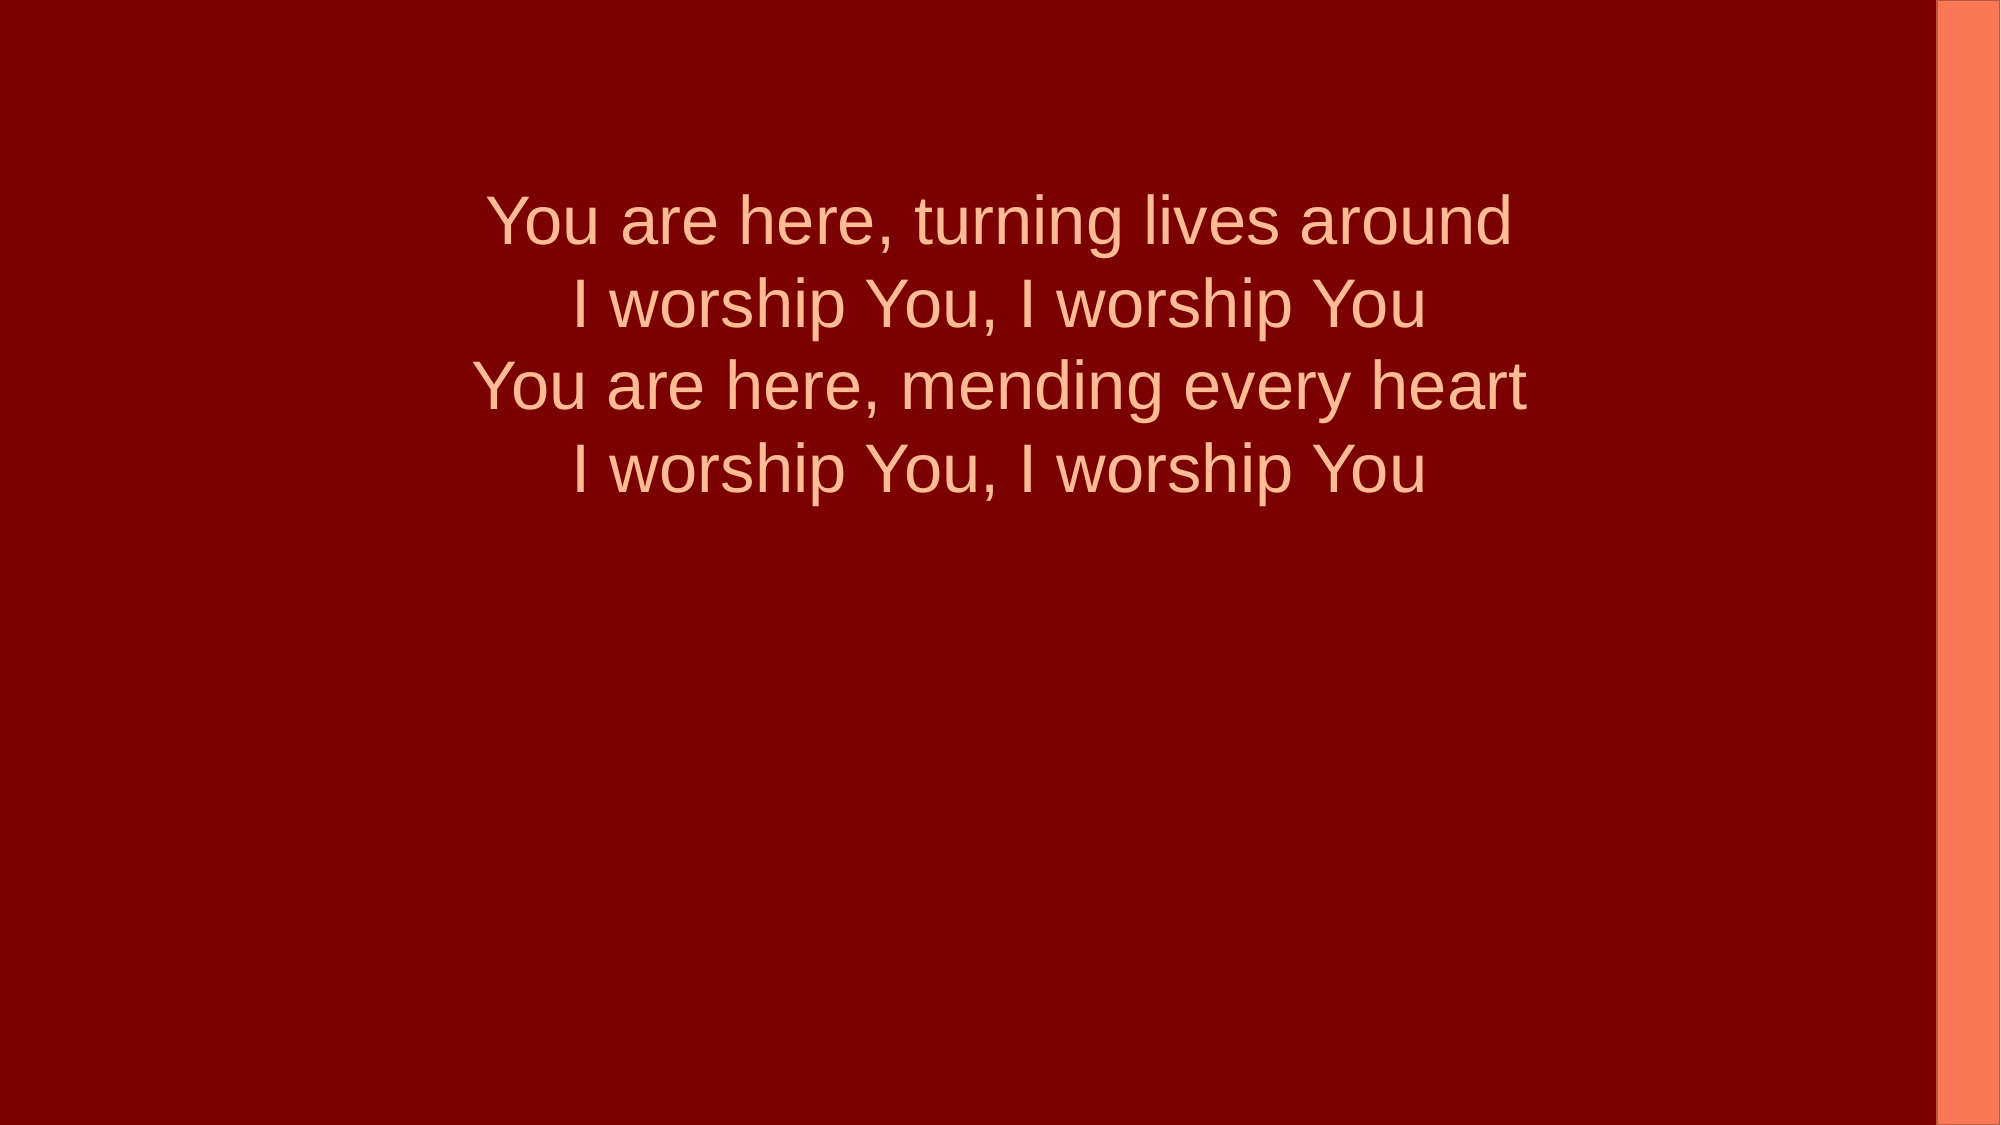

You are here, turning lives around
I worship You, I worship You
You are here, mending every heart
I worship You, I worship You